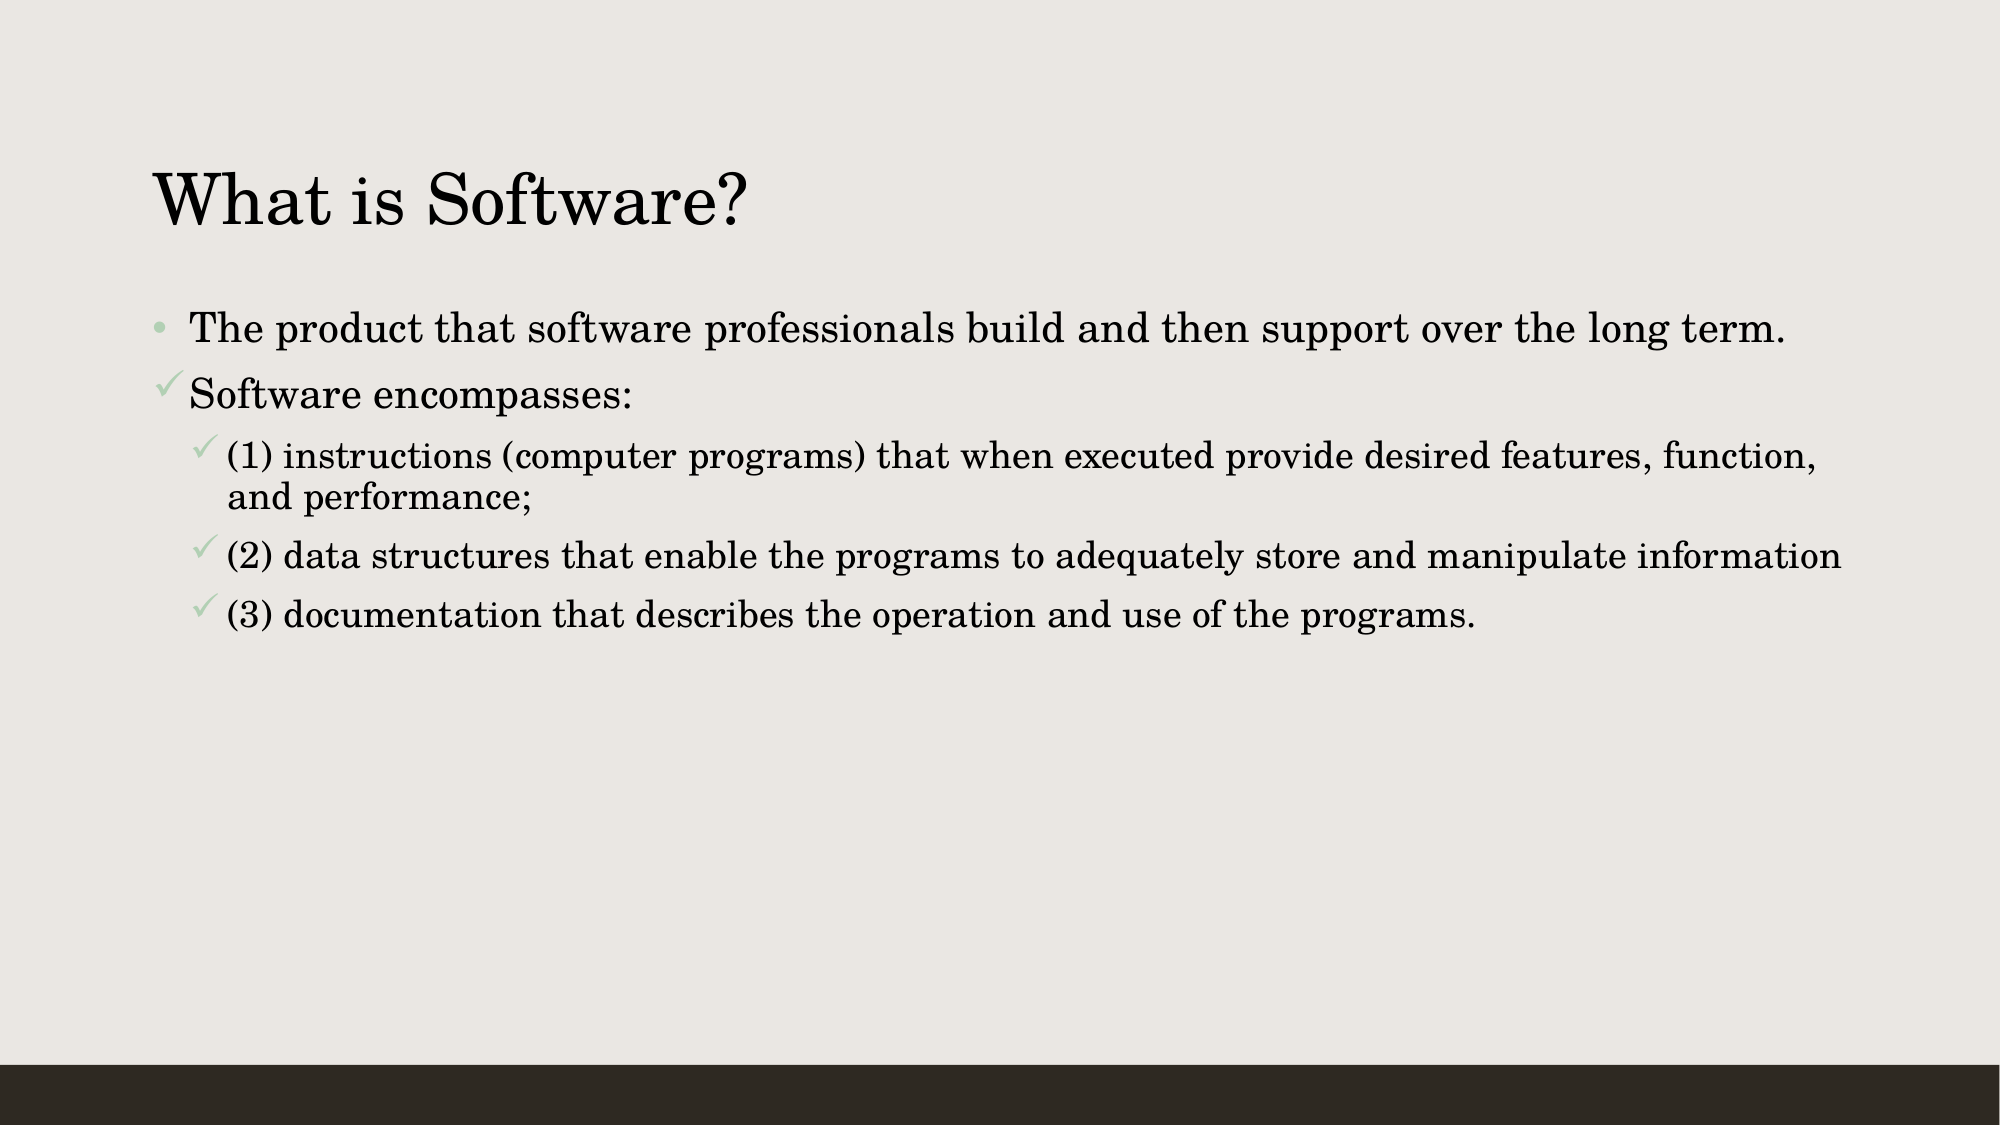

# What is Software?
The product that software professionals build and then support over the long term.
Software encompasses:
(1) instructions (computer programs) that when executed provide desired features, function, and performance;
(2) data structures that enable the programs to adequately store and manipulate information
(3) documentation that describes the operation and use of the programs.